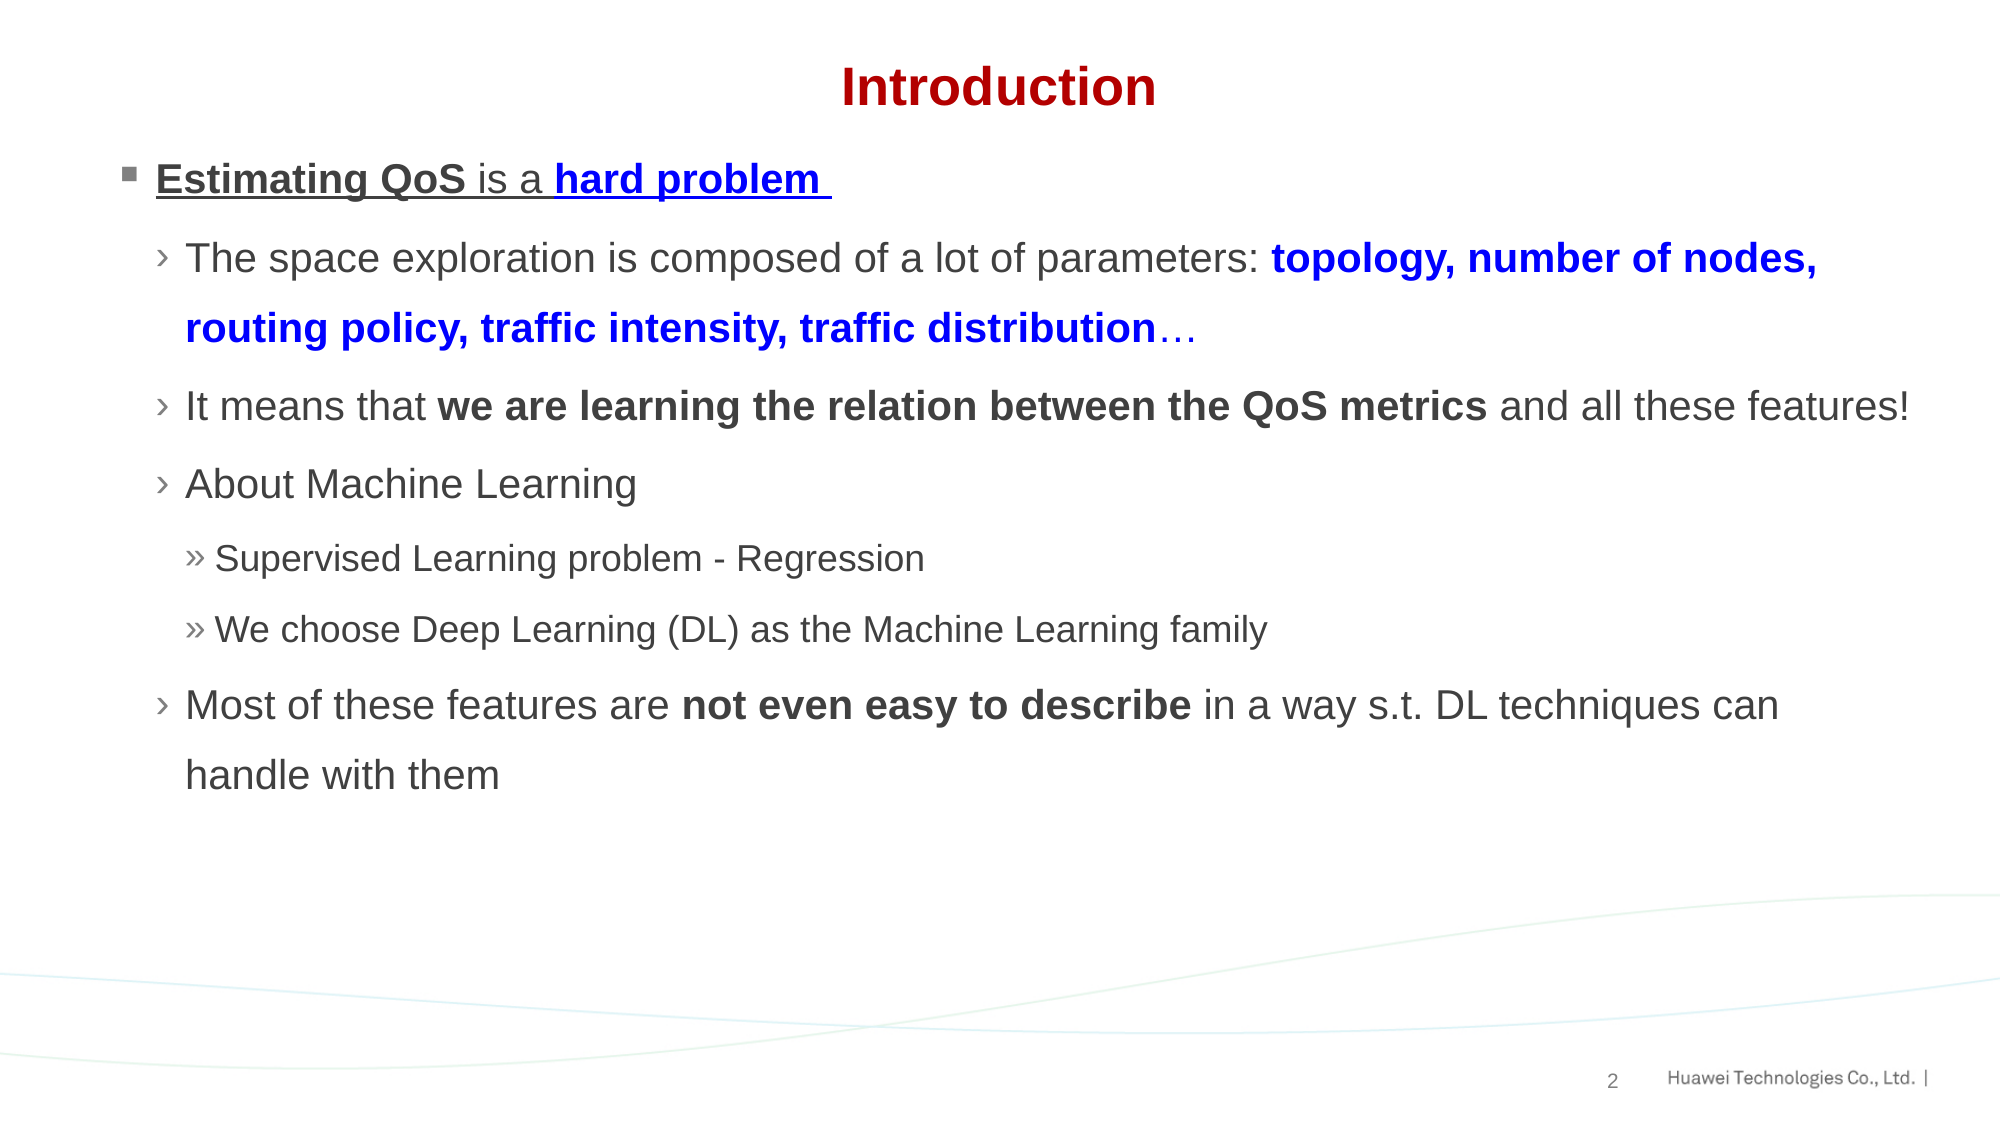

# Introduction
Estimating QoS is a hard problem
The space exploration is composed of a lot of parameters: topology, number of nodes, routing policy, traffic intensity, traffic distribution…
It means that we are learning the relation between the QoS metrics and all these features!
About Machine Learning
Supervised Learning problem - Regression
We choose Deep Learning (DL) as the Machine Learning family
Most of these features are not even easy to describe in a way s.t. DL techniques can handle with them